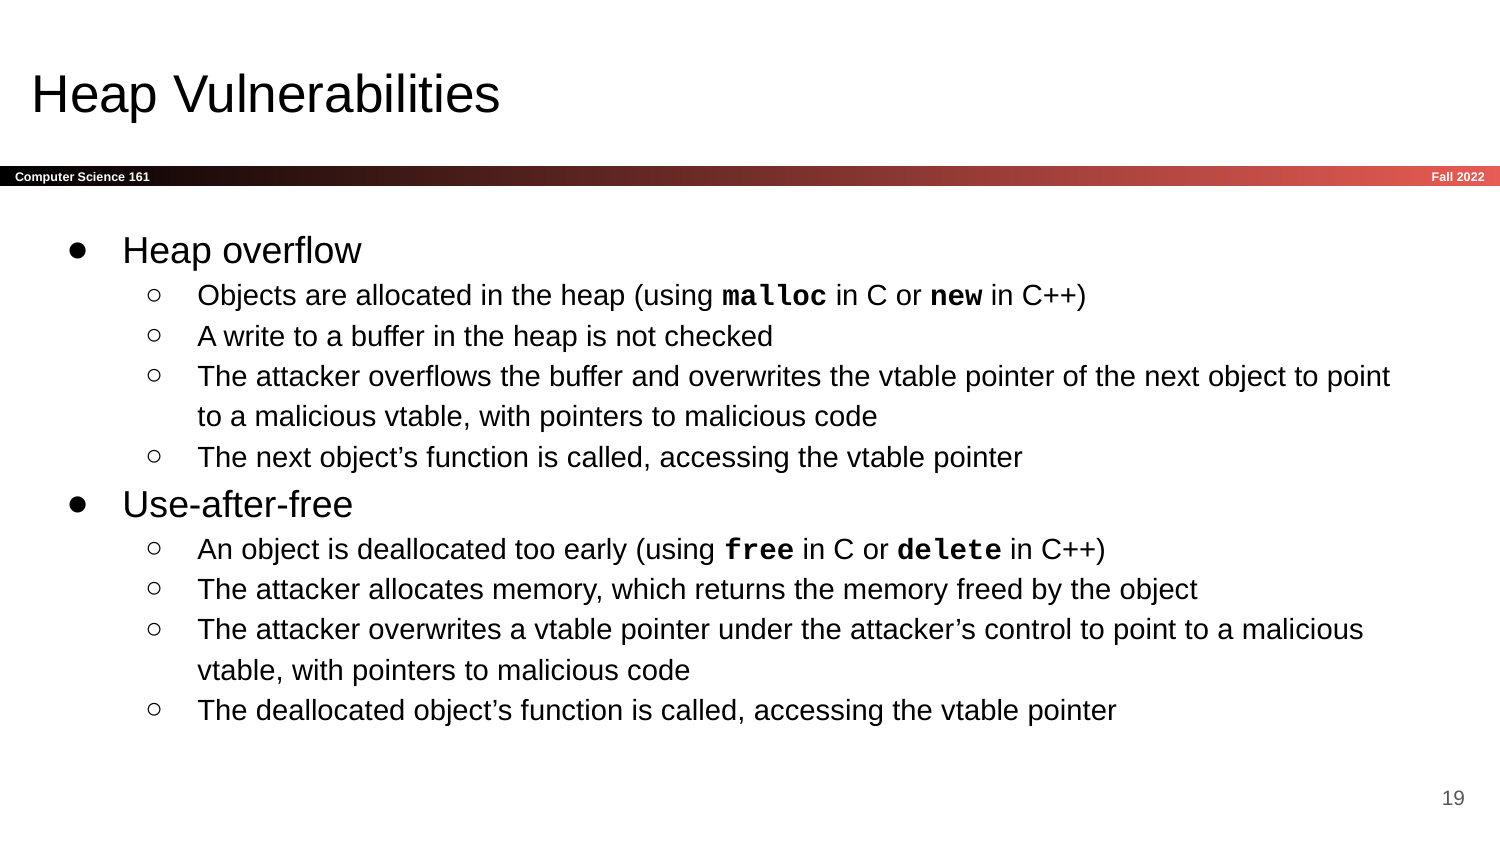

# Heap Vulnerabilities
Heap overflow
Objects are allocated in the heap (using malloc in C or new in C++)
A write to a buffer in the heap is not checked
The attacker overflows the buffer and overwrites the vtable pointer of the next object to point to a malicious vtable, with pointers to malicious code
The next object’s function is called, accessing the vtable pointer
Use-after-free
An object is deallocated too early (using free in C or delete in C++)
The attacker allocates memory, which returns the memory freed by the object
The attacker overwrites a vtable pointer under the attacker’s control to point to a malicious vtable, with pointers to malicious code
The deallocated object’s function is called, accessing the vtable pointer
19